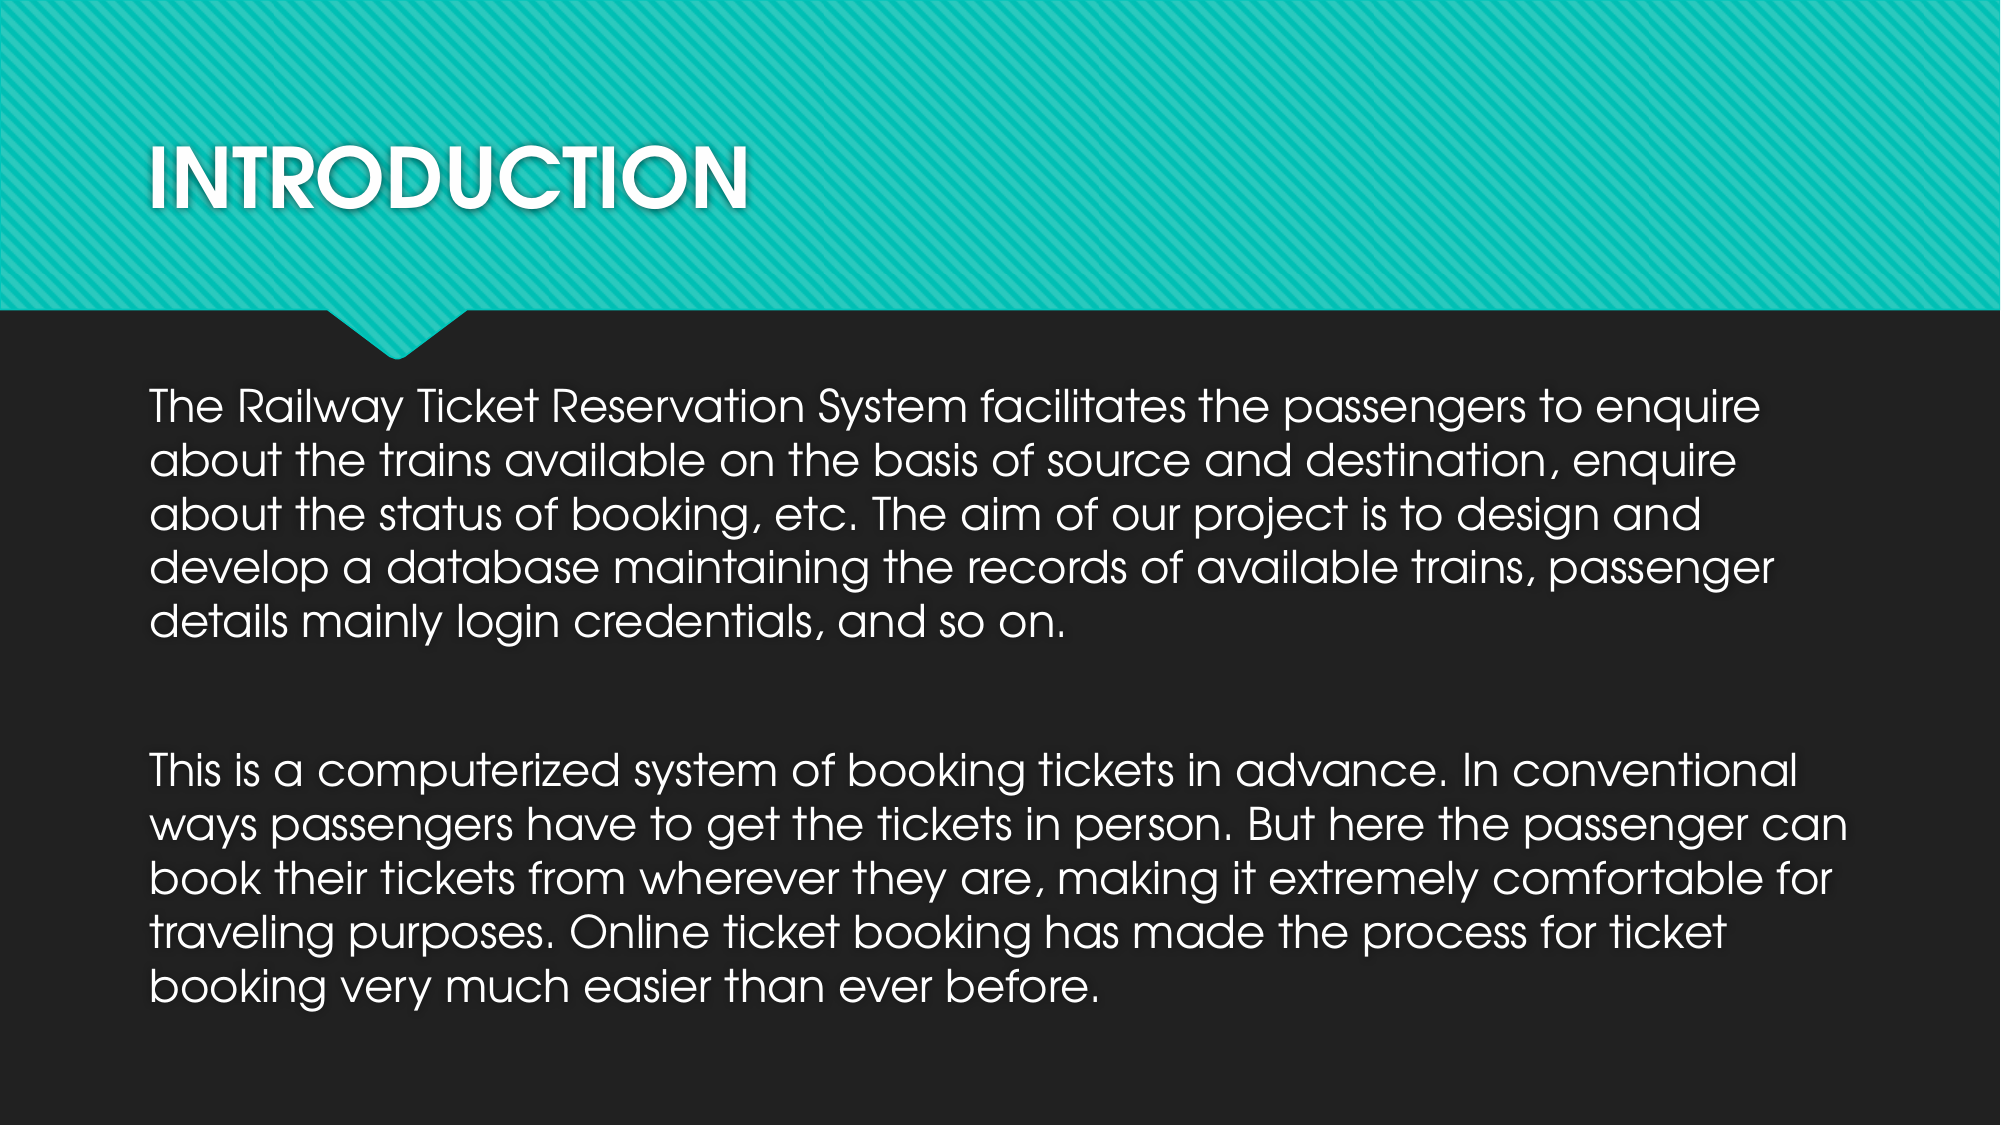

# INTRODUCTION
The Railway Ticket Reservation System facilitates the passengers to enquire about the trains available on the basis of source and destination, enquire about the status of booking, etc. The aim of our project is to design and develop a database maintaining the records of available trains, passenger details mainly login credentials, and so on.

This is a computerized system of booking tickets in advance. In conventional ways passengers have to get the tickets in person. But here the passenger can book their tickets from wherever they are, making it extremely comfortable for traveling purposes. Online ticket booking has made the process for ticket booking very much easier than ever before.